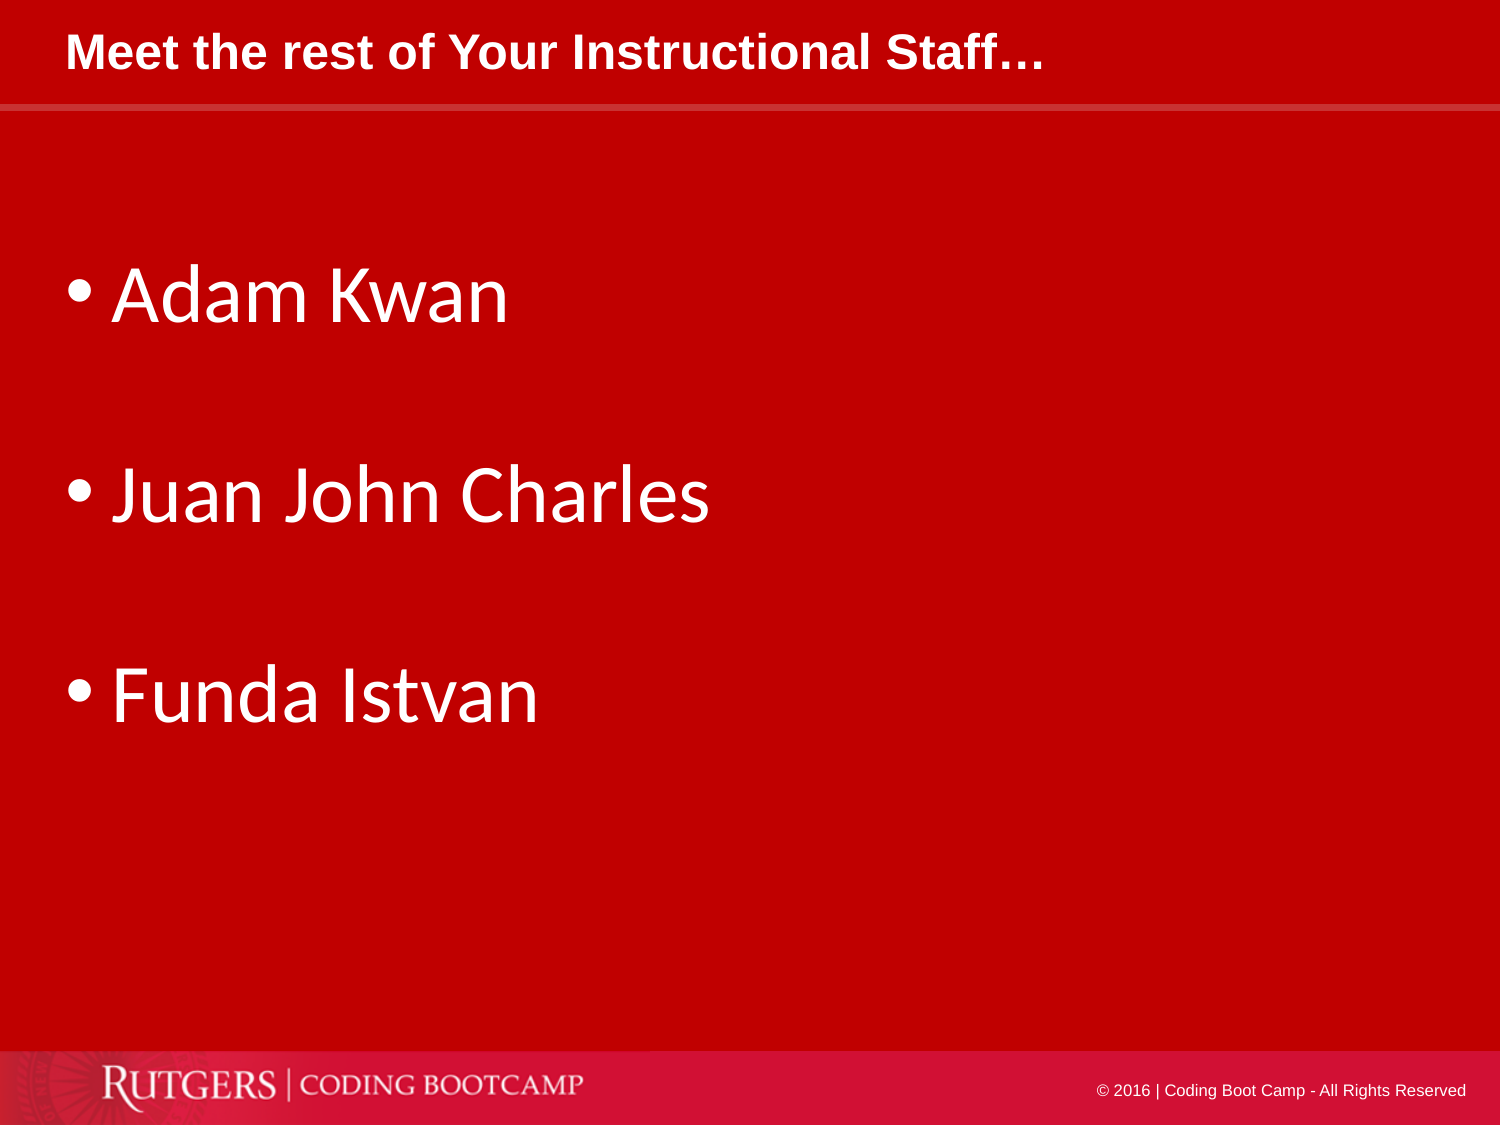

# Meet the rest of Your Instructional Staff…
Adam Kwan

Juan John Charles

Funda Istvan